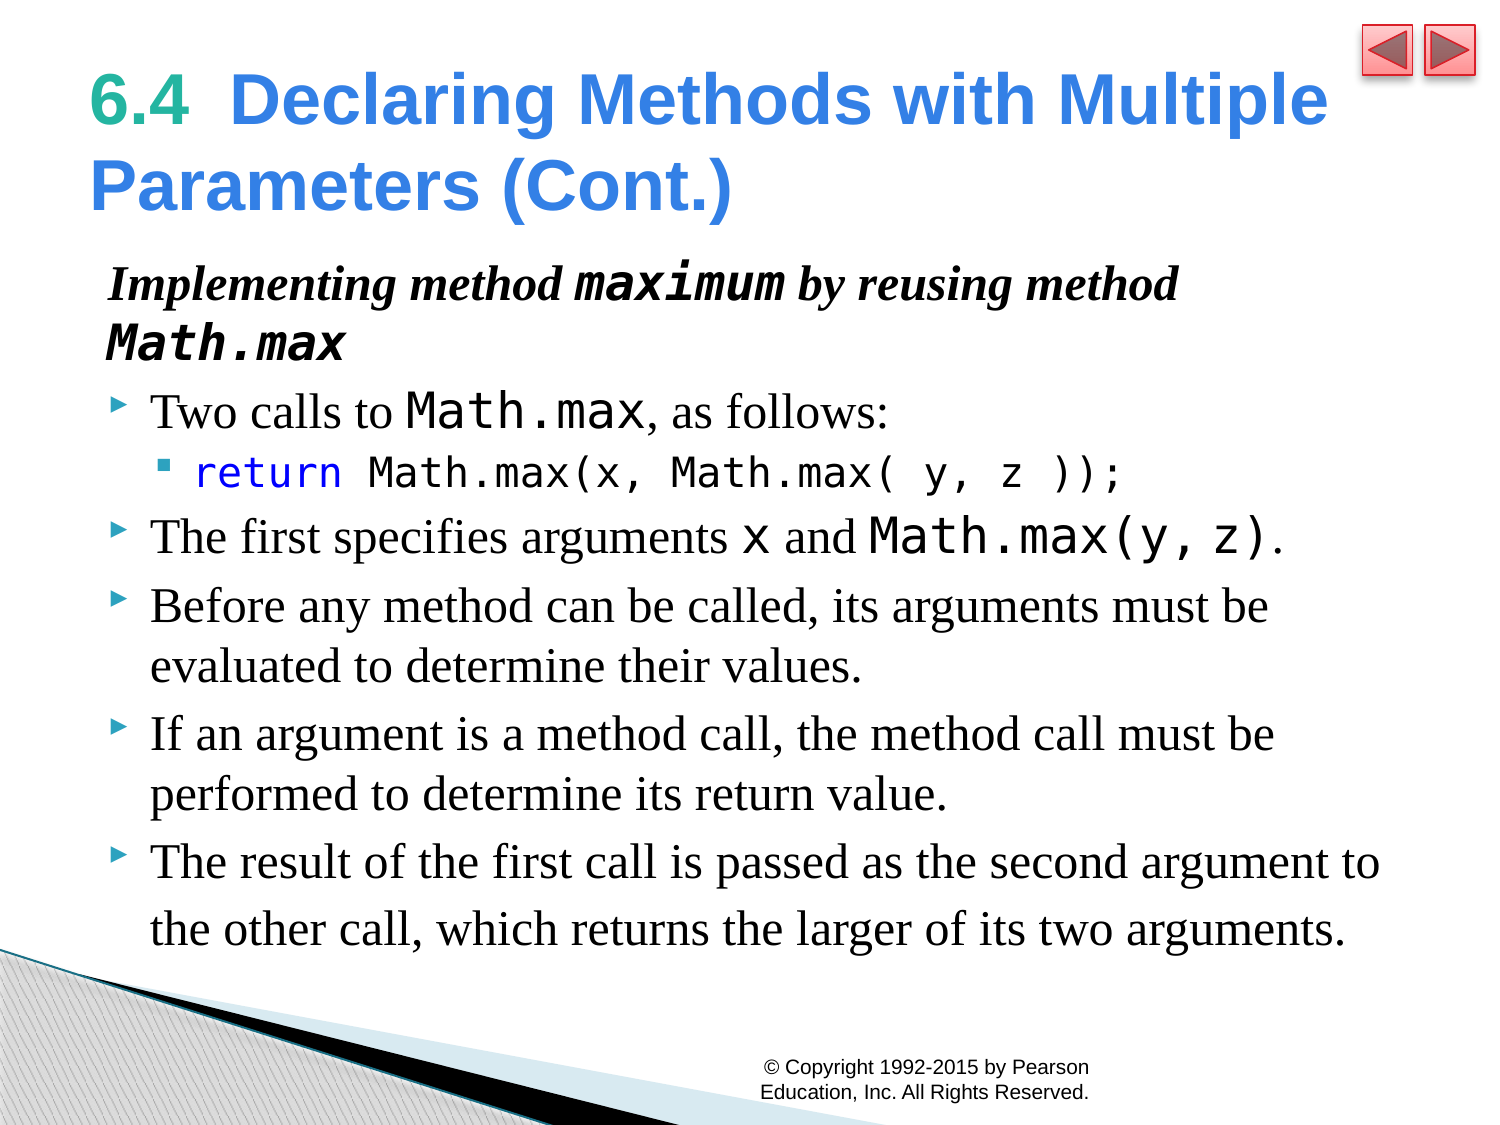

# 6.4  Declaring Methods with Multiple Parameters (Cont.)
Implementing method maximum by reusing method Math.max
Two calls to Math.max, as follows:
return Math.max(x, Math.max( y, z ));
The first specifies arguments x and Math.max(y, z).
Before any method can be called, its arguments must be evaluated to determine their values.
If an argument is a method call, the method call must be performed to determine its return value.
The result of the first call is passed as the second argument to the other call, which returns the larger of its two arguments.
© Copyright 1992-2015 by Pearson Education, Inc. All Rights Reserved.